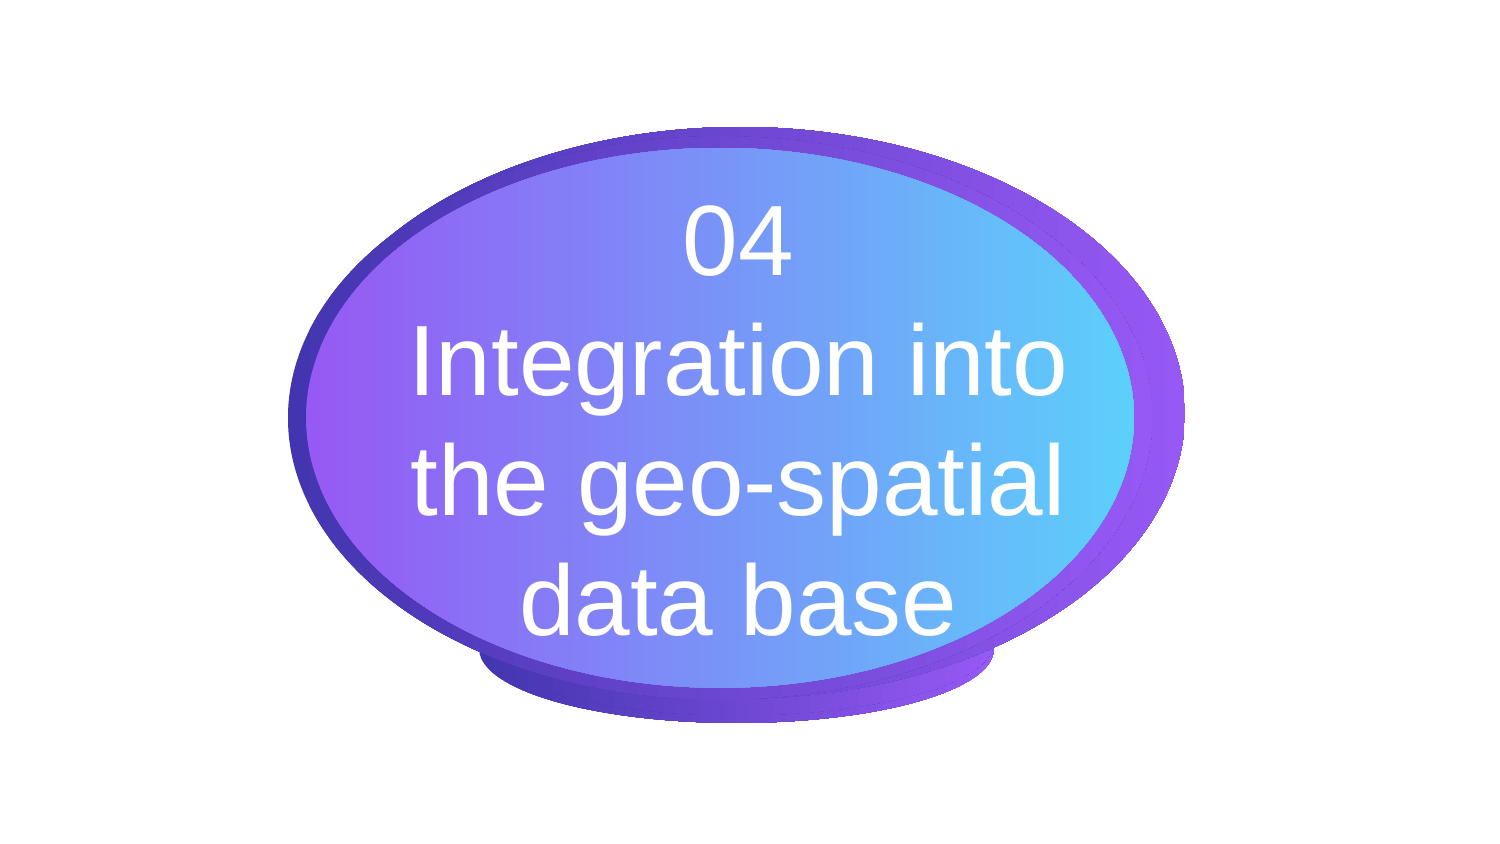

04
Integration into the geo-spatial data base